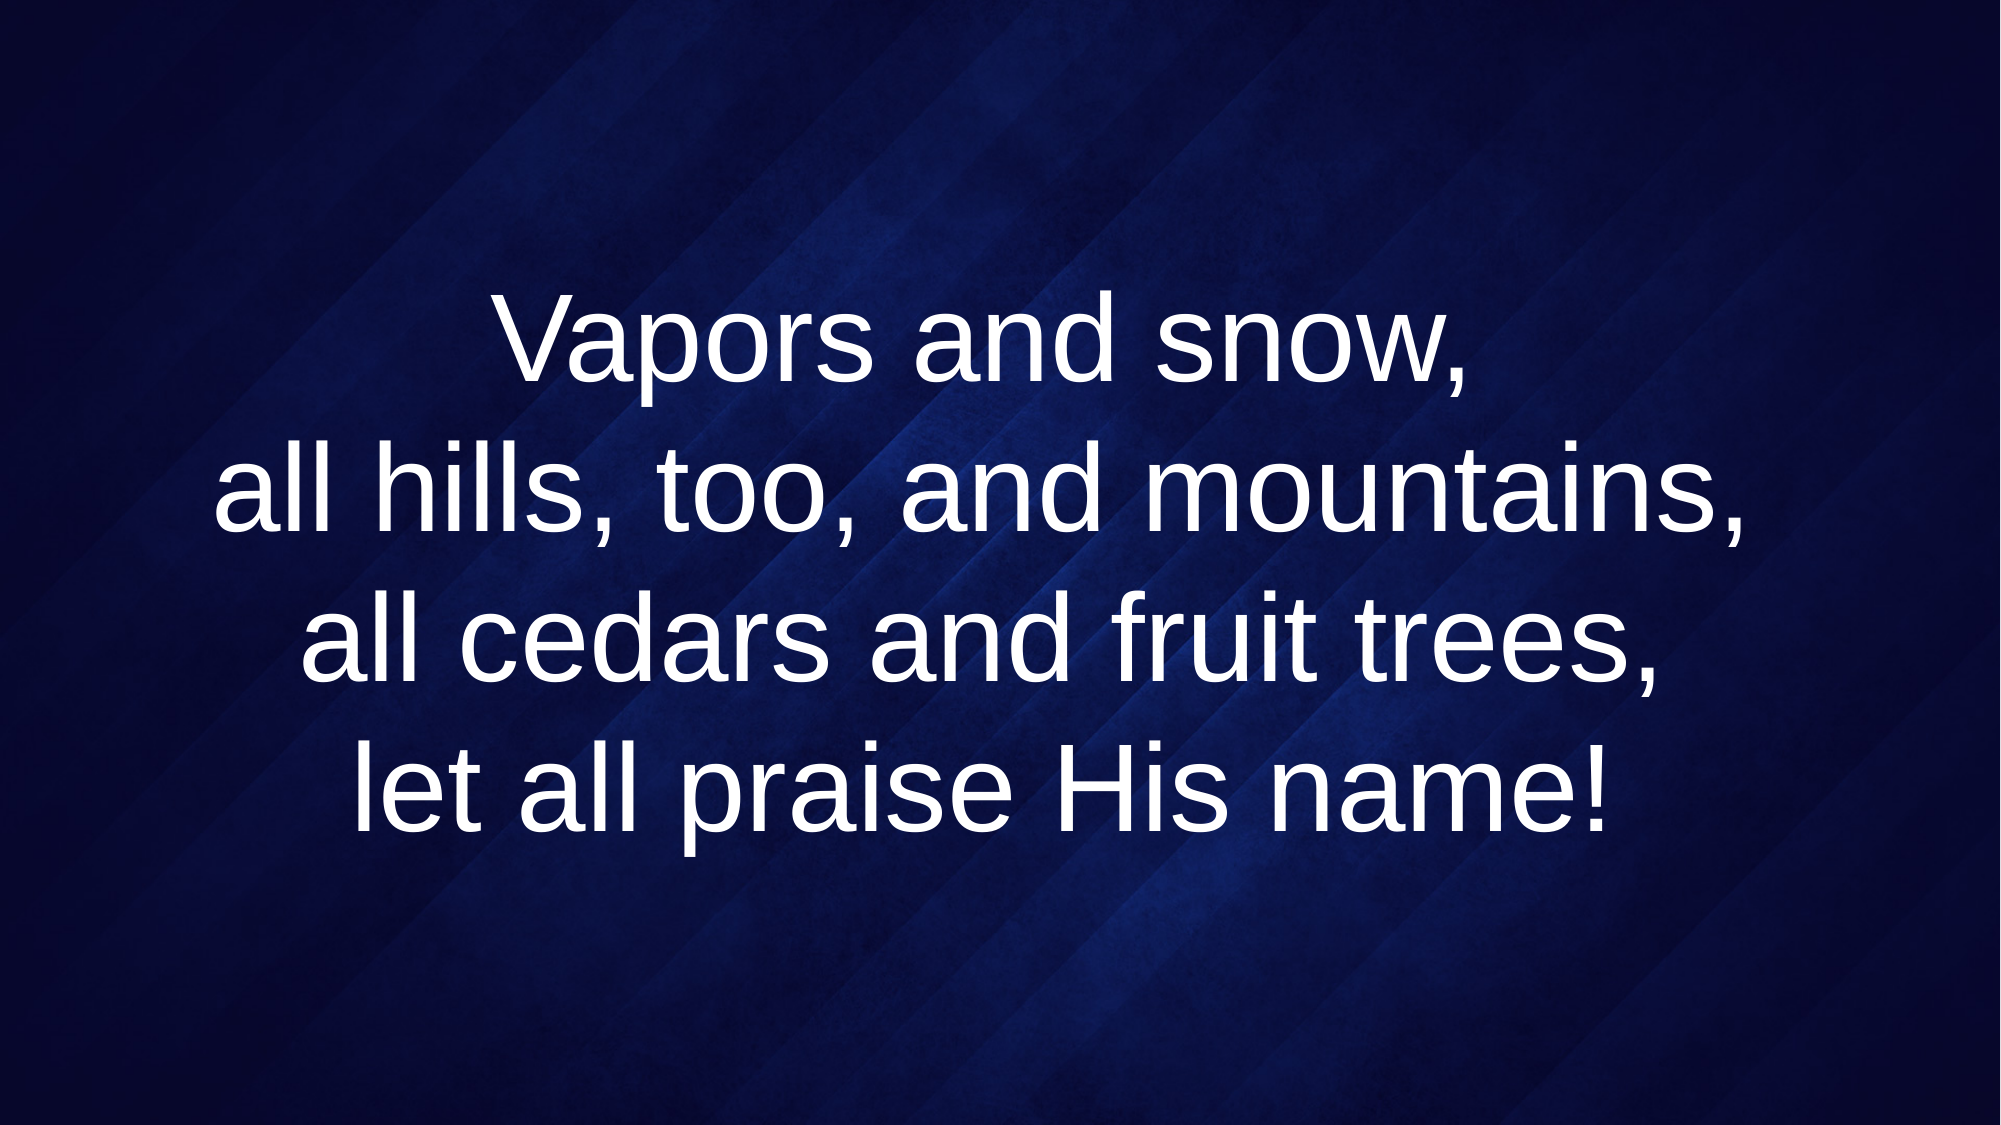

# Vapors and snow, all hills, too, and mountains, all cedars and fruit trees, let all praise His name!